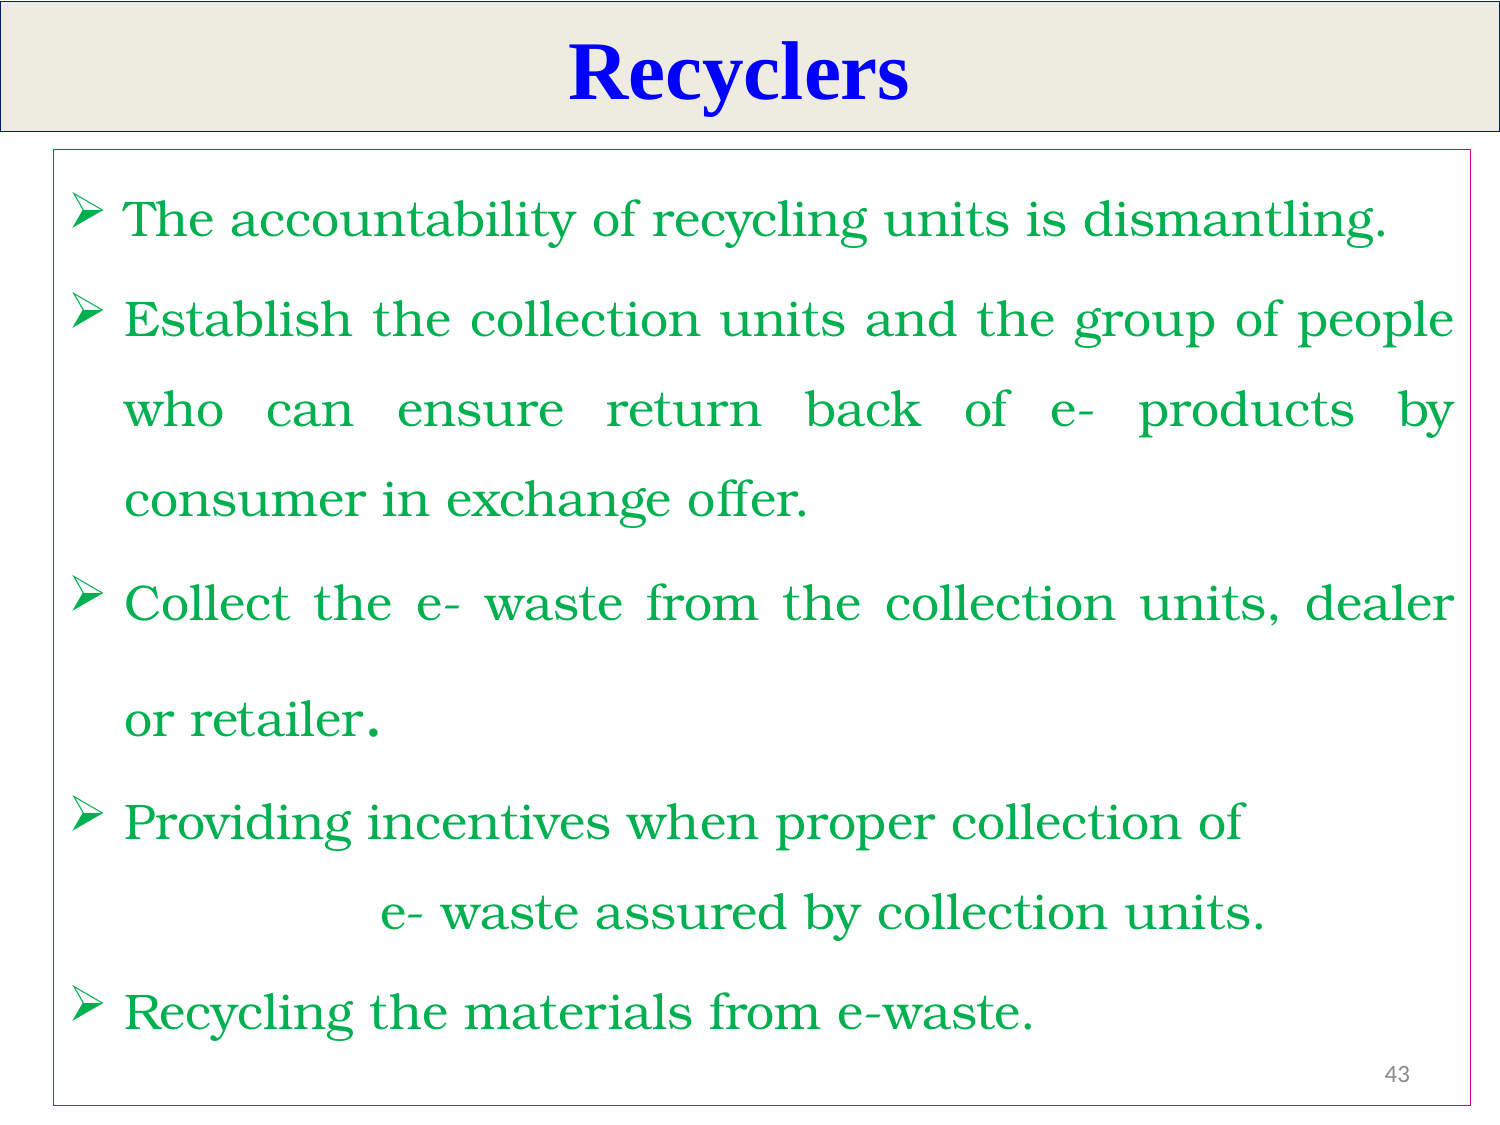

# Recyclers
The accountability of recycling units is dismantling.
Establish the collection units and the group of people who can ensure return back of e- products by consumer in exchange offer.
Collect the e- waste from the collection units, dealer or retailer.
Providing incentives when proper collection of                              e- waste assured by collection units.
Recycling the materials from e-waste.

43